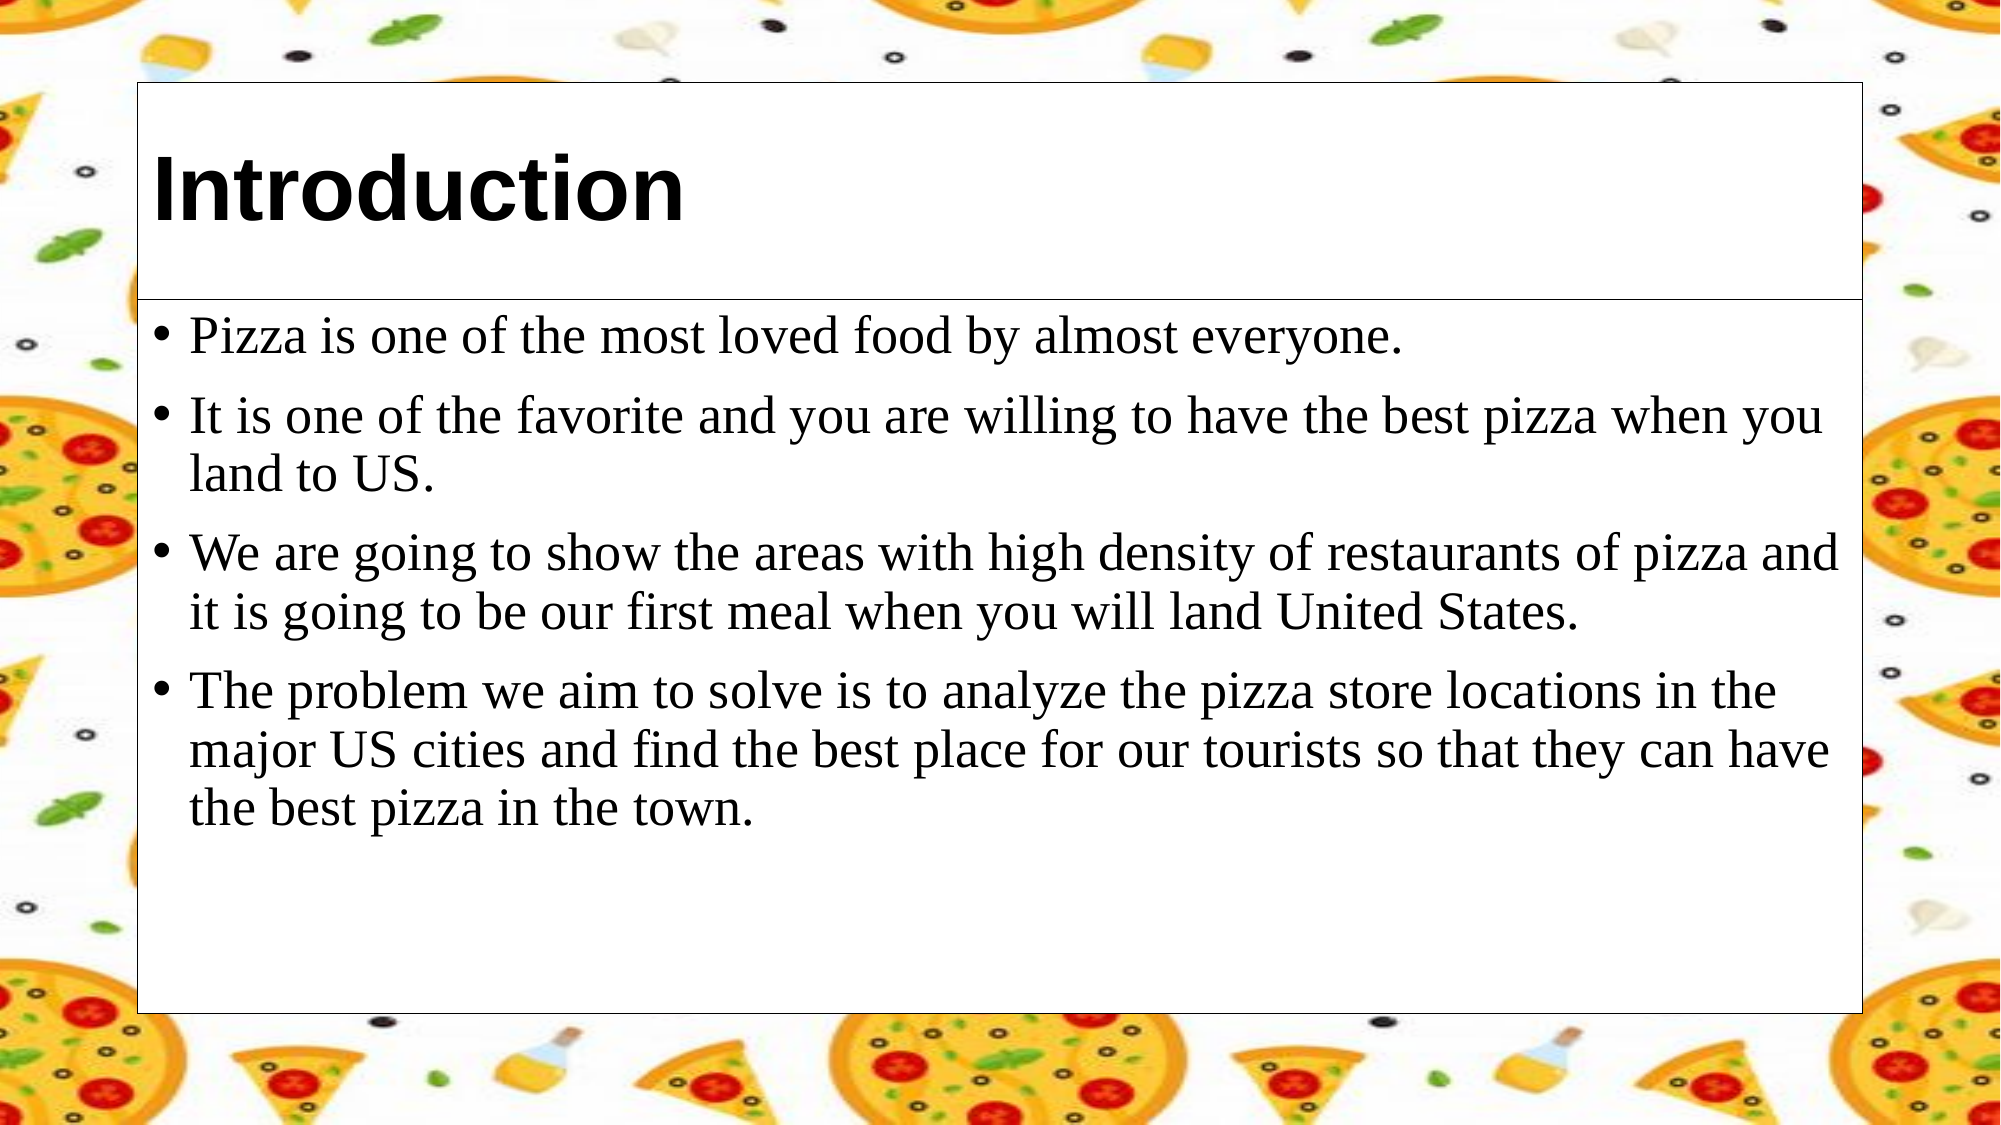

# Introduction
Pizza is one of the most loved food by almost everyone.
It is one of the favorite and you are willing to have the best pizza when you land to US.
We are going to show the areas with high density of restaurants of pizza and it is going to be our first meal when you will land United States.
The problem we aim to solve is to analyze the pizza store locations in the major US cities and find the best place for our tourists so that they can have the best pizza in the town.